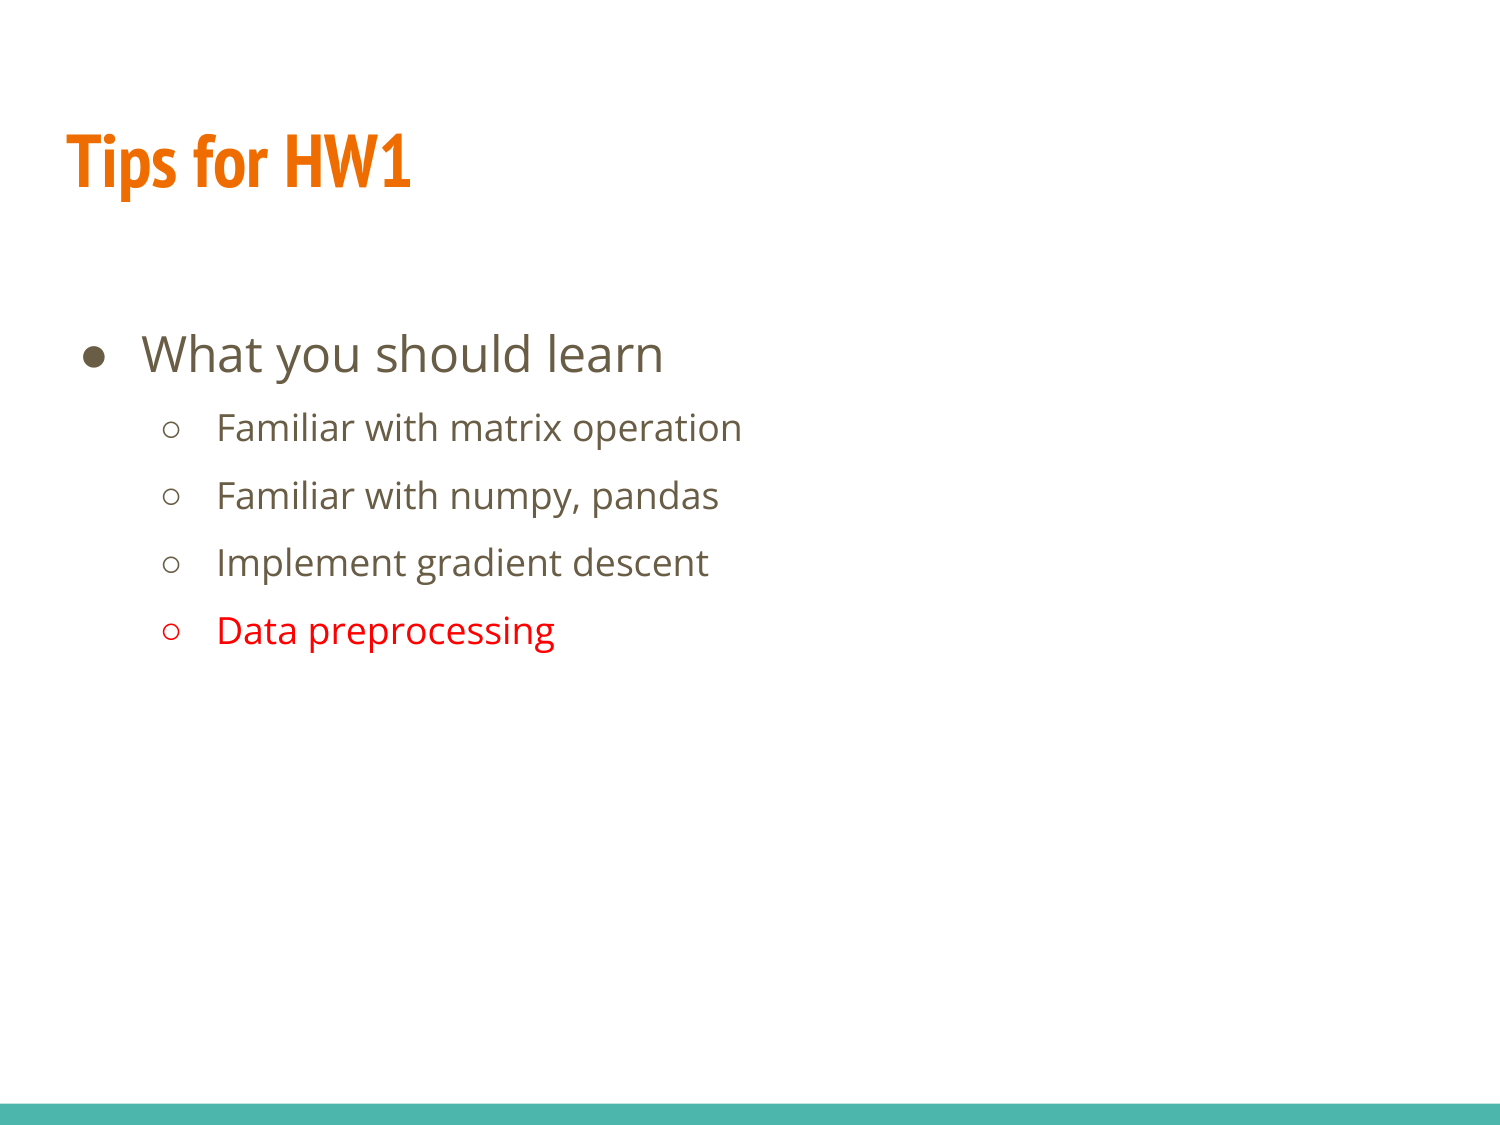

# Tips for HW1
What you should learn
Familiar with matrix operation
Familiar with numpy, pandas
Implement gradient descent
Data preprocessing